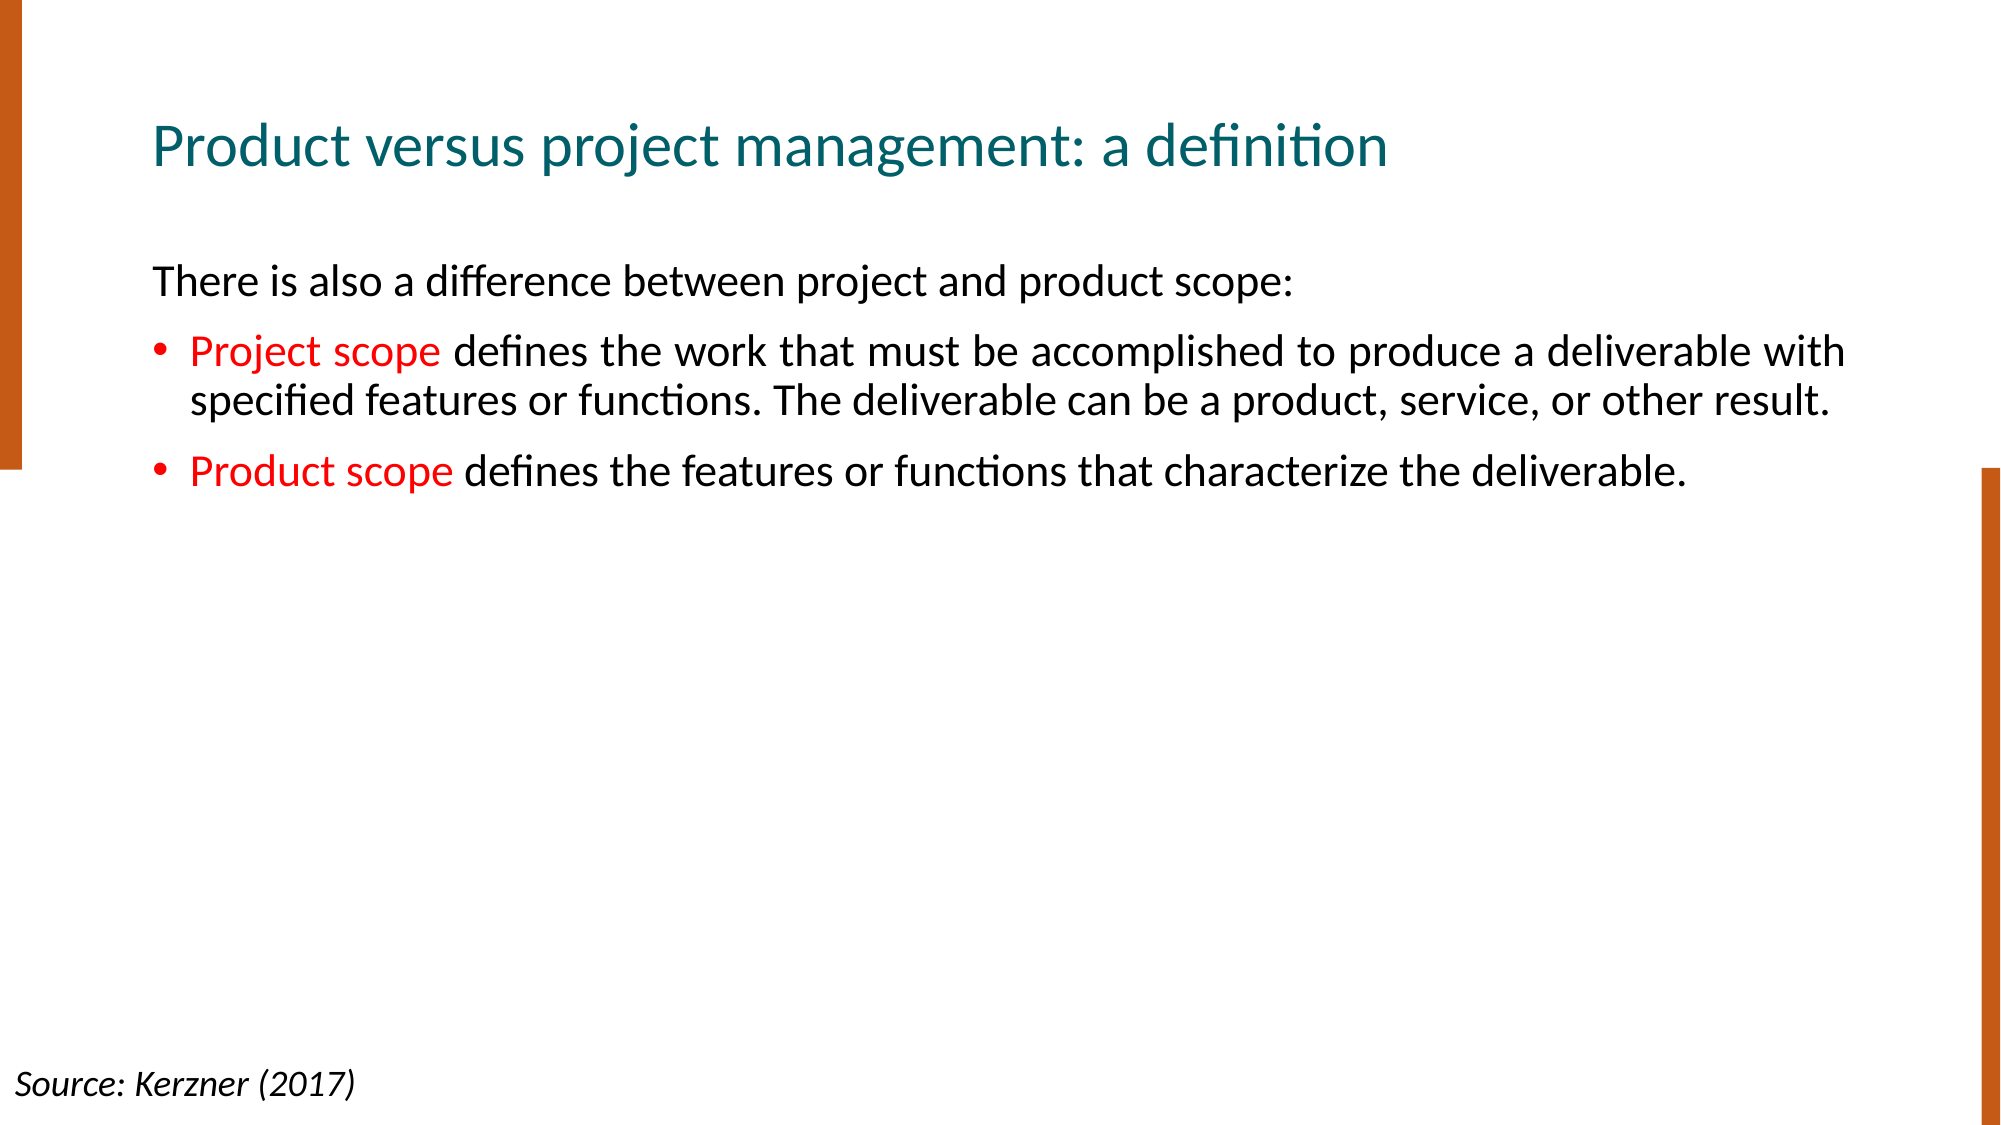

# Product versus project management: a definition
There is also a difference between project and product scope:
Project scope defines the work that must be accomplished to produce a deliverable with specified features or functions. The deliverable can be a product, service, or other result.
Product scope defines the features or functions that characterize the deliverable.
14
Source: Kerzner (2017)